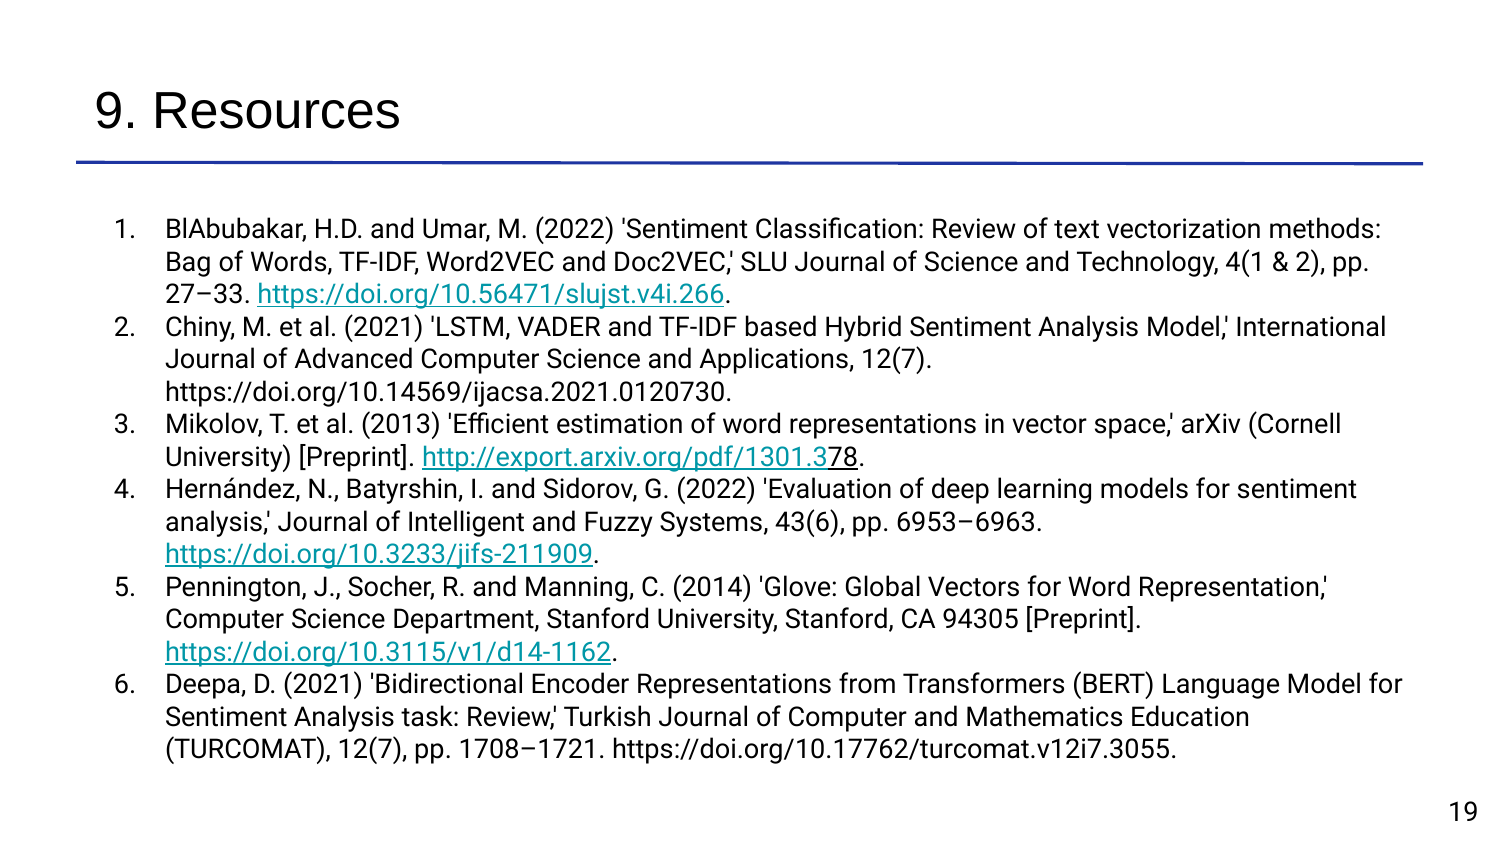

# 9. Resources
BlAbubakar, H.D. and Umar, M. (2022) 'Sentiment Classification: Review of text vectorization methods: Bag of Words, TF-IDF, Word2VEC and Doc2VEC,' SLU Journal of Science and Technology, 4(1 & 2), pp. 27–33. https://doi.org/10.56471/slujst.v4i.266.
Chiny, M. et al. (2021) 'LSTM, VADER and TF-IDF based Hybrid Sentiment Analysis Model,' International Journal of Advanced Computer Science and Applications, 12(7). https://doi.org/10.14569/ijacsa.2021.0120730.
Mikolov, T. et al. (2013) 'Efficient estimation of word representations in vector space,' arXiv (Cornell University) [Preprint]. http://export.arxiv.org/pdf/1301.378.
Hernández, N., Batyrshin, I. and Sidorov, G. (2022) 'Evaluation of deep learning models for sentiment analysis,' Journal of Intelligent and Fuzzy Systems, 43(6), pp. 6953–6963. https://doi.org/10.3233/jifs-211909.
Pennington, J., Socher, R. and Manning, C. (2014) 'Glove: Global Vectors for Word Representation,' Computer Science Department, Stanford University, Stanford, CA 94305 [Preprint]. https://doi.org/10.3115/v1/d14-1162.
Deepa, D. (2021) 'Bidirectional Encoder Representations from Transformers (BERT) Language Model for Sentiment Analysis task: Review,' Turkish Journal of Computer and Mathematics Education (TURCOMAT), 12(7), pp. 1708–1721. https://doi.org/10.17762/turcomat.v12i7.3055.
19